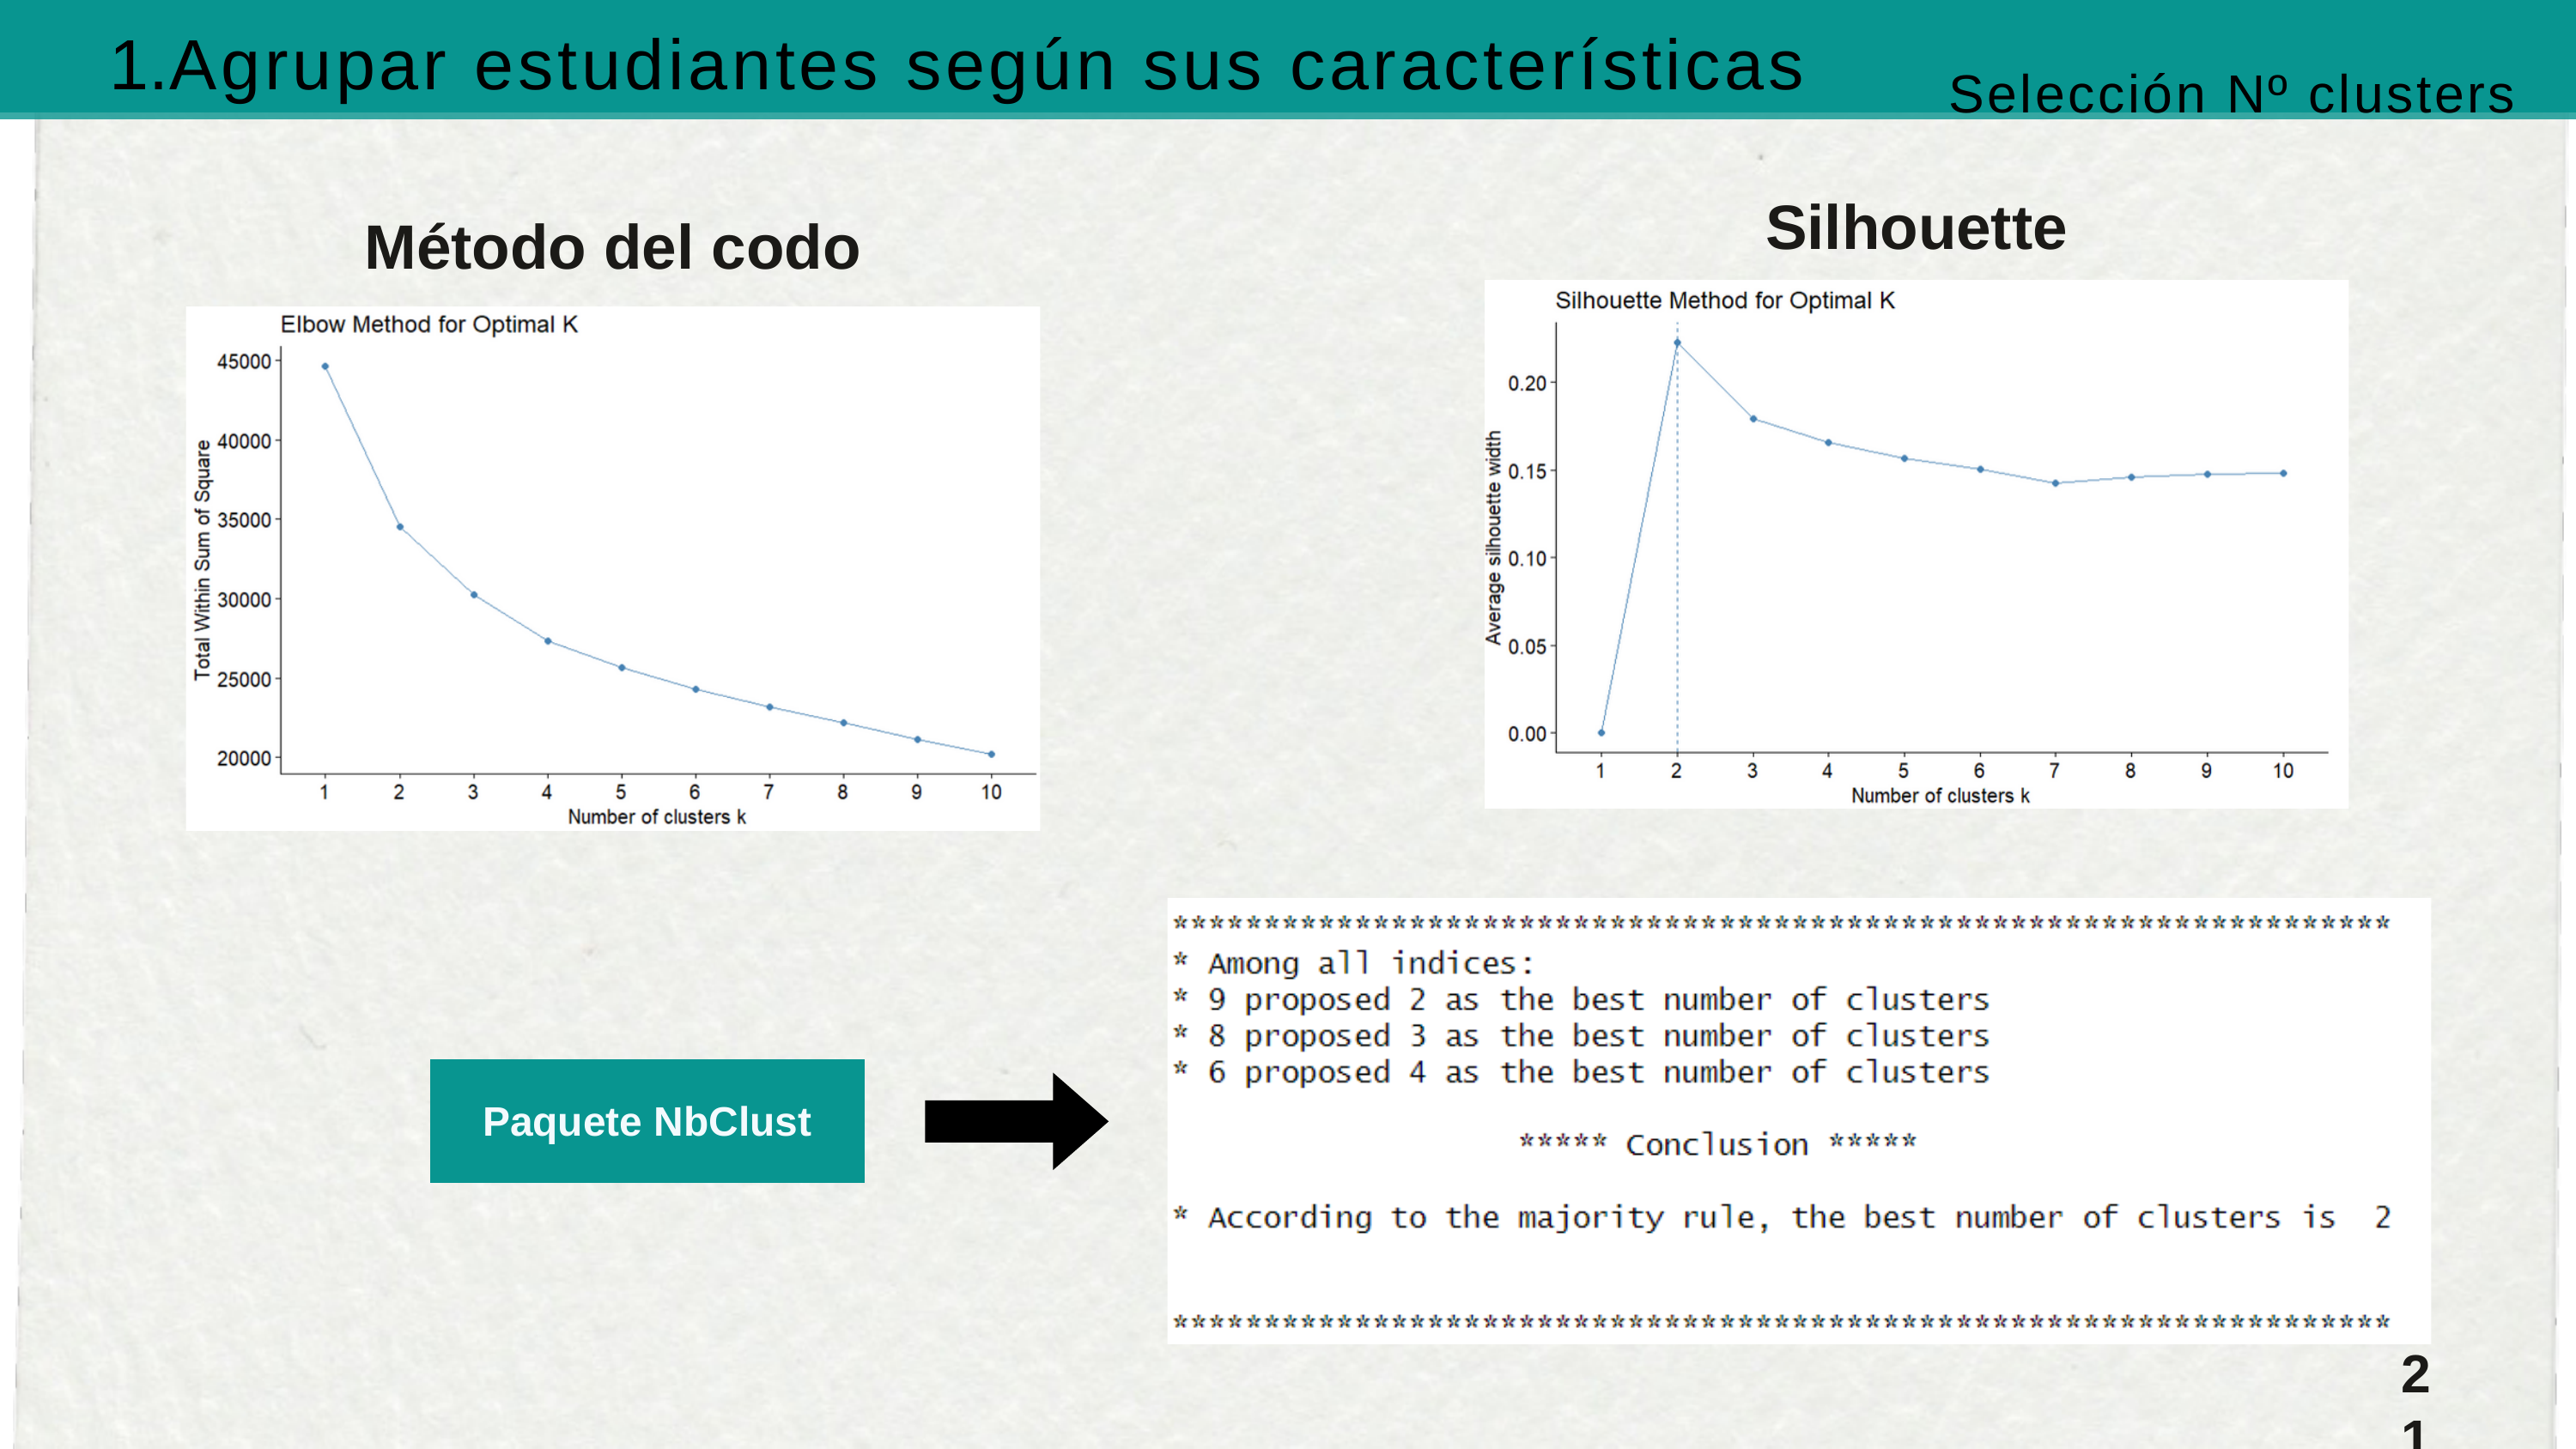

Agrupar estudiantes según sus características
Selección Nº clusters
Silhouette
Método del codo

Paquete NbClust
21